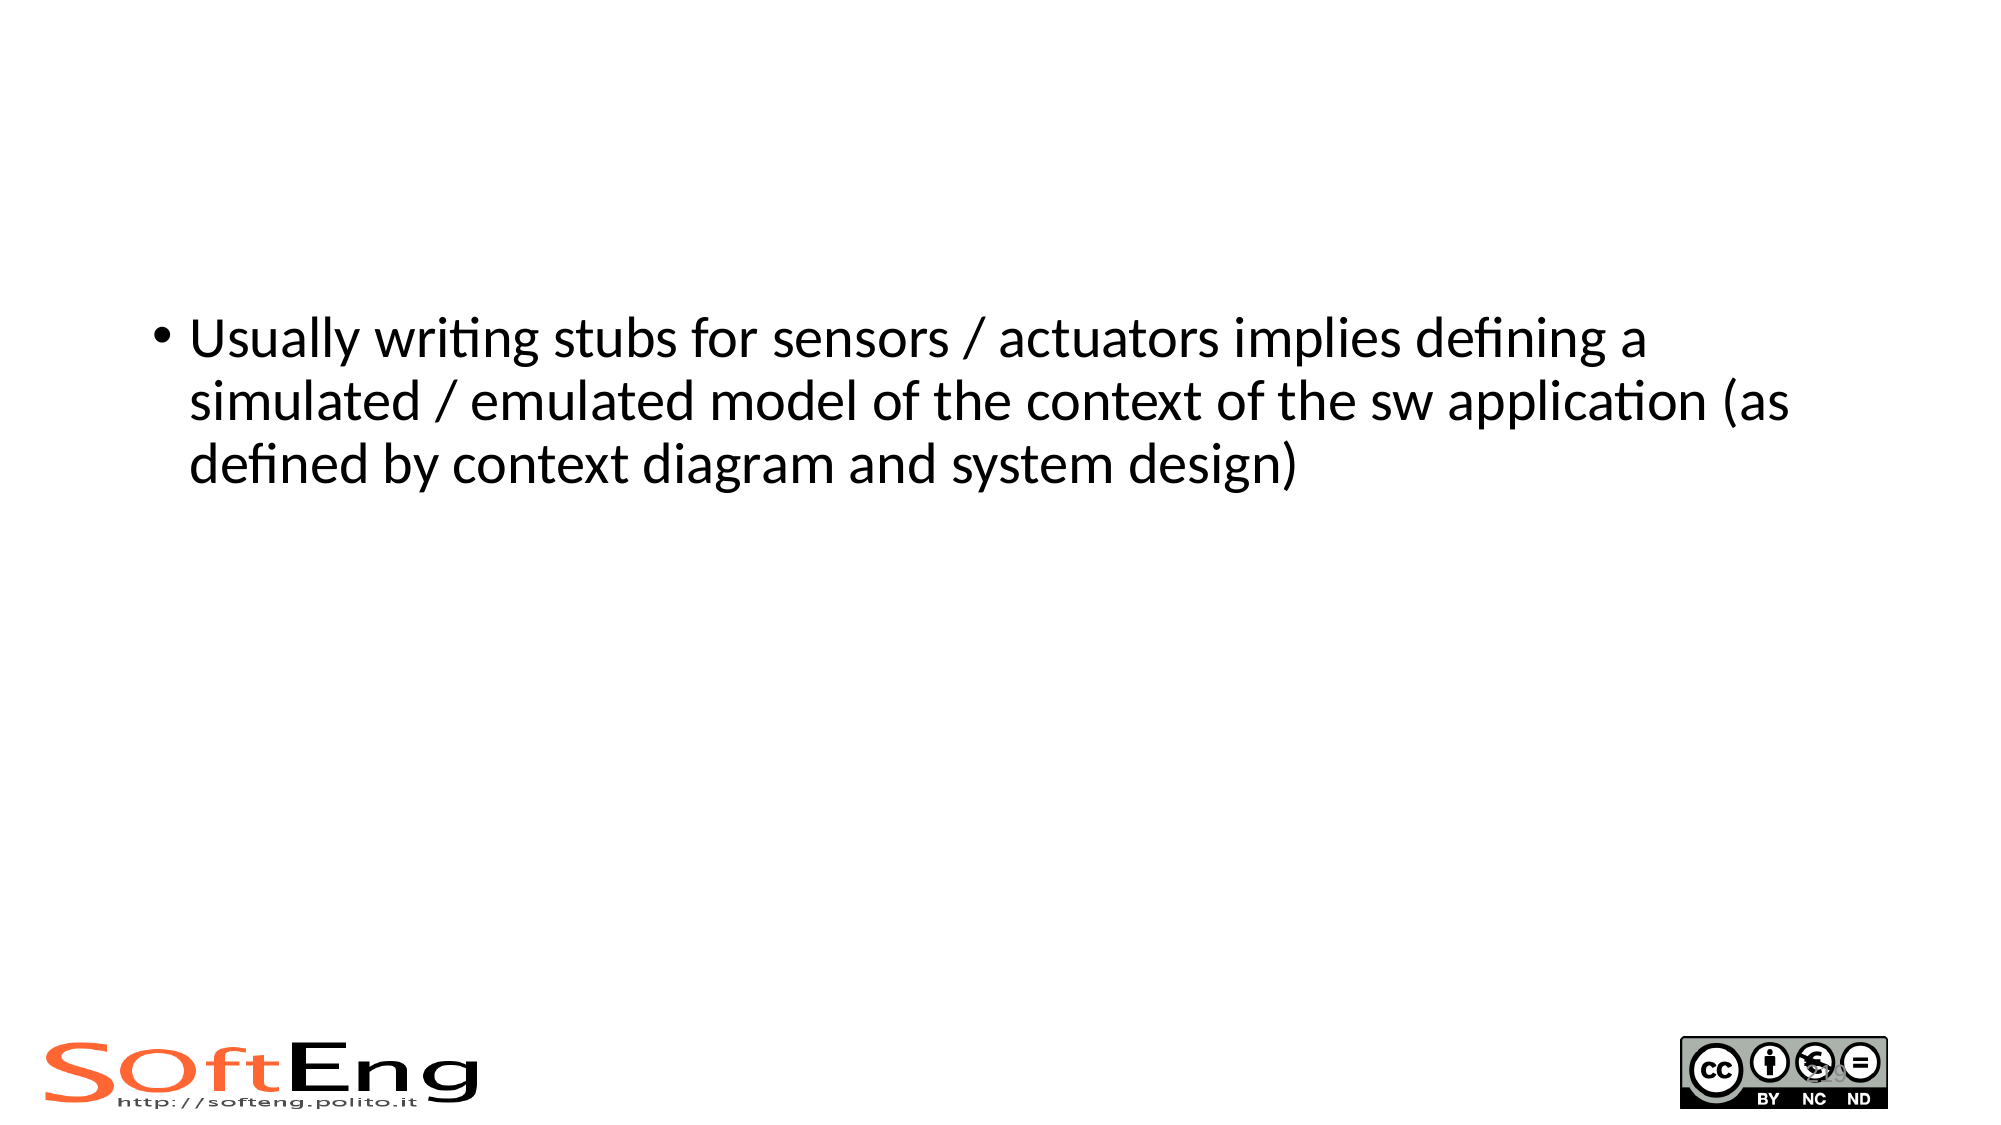

#
Usually writing stubs for sensors / actuators implies defining a simulated / emulated model of the context of the sw application (as defined by context diagram and system design)
219